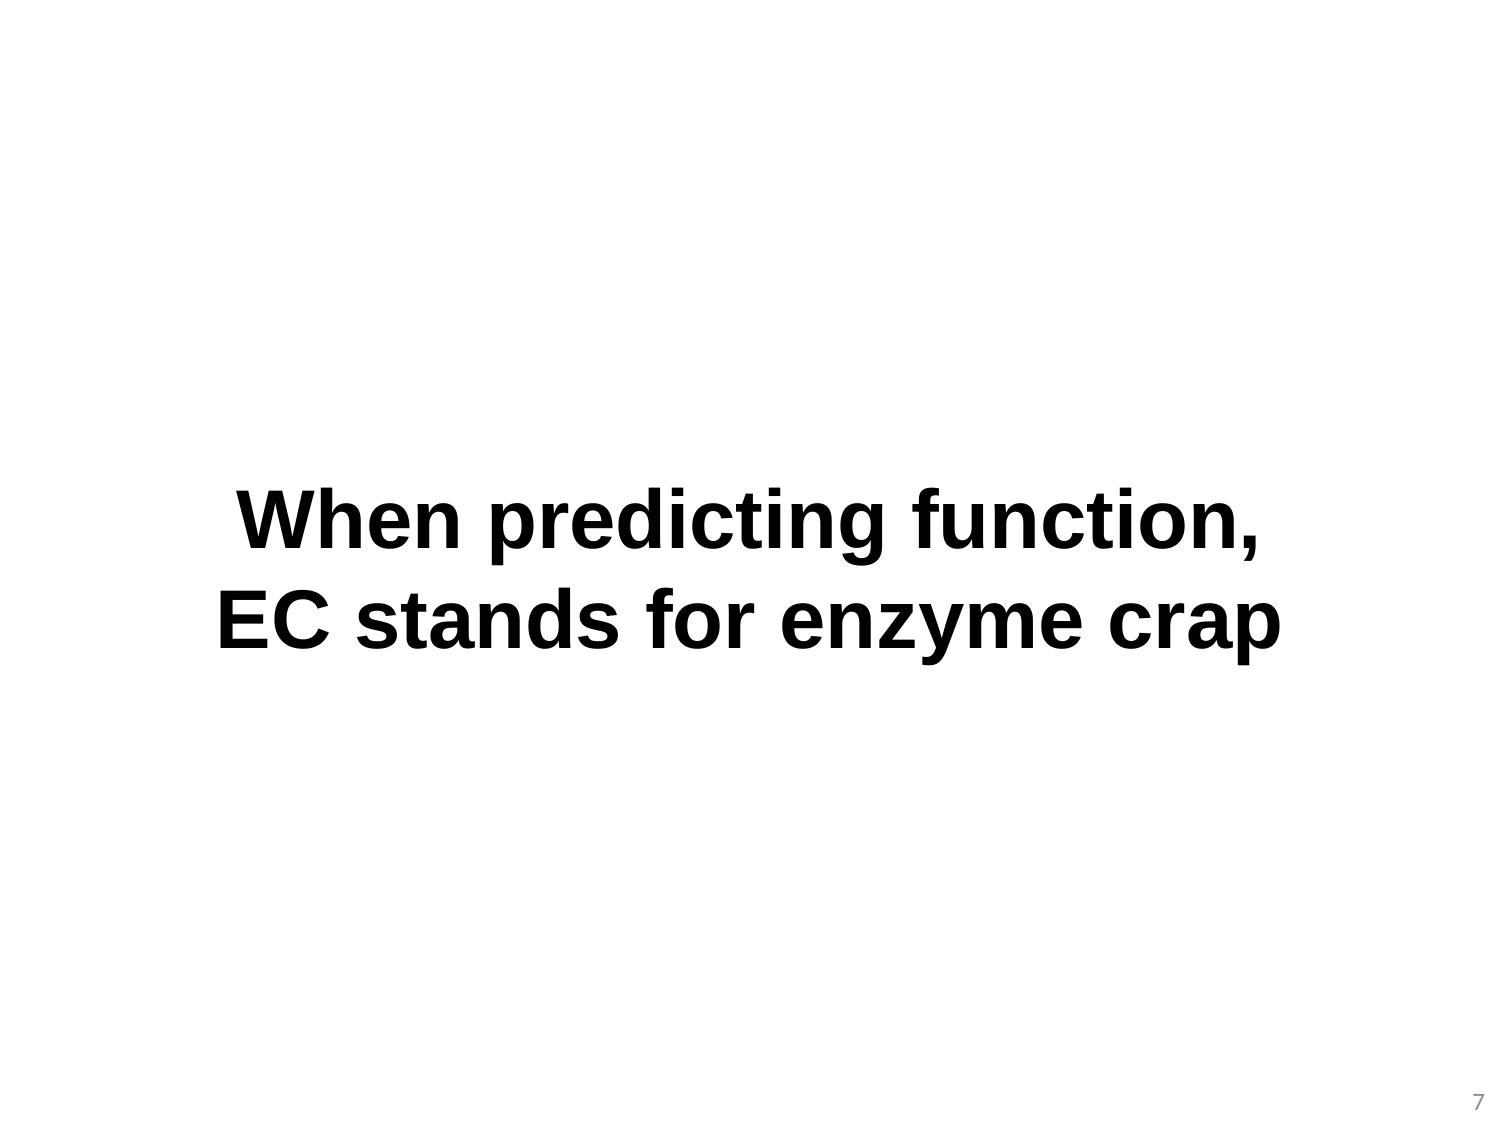

When predicting function, EC stands for enzyme crap
7